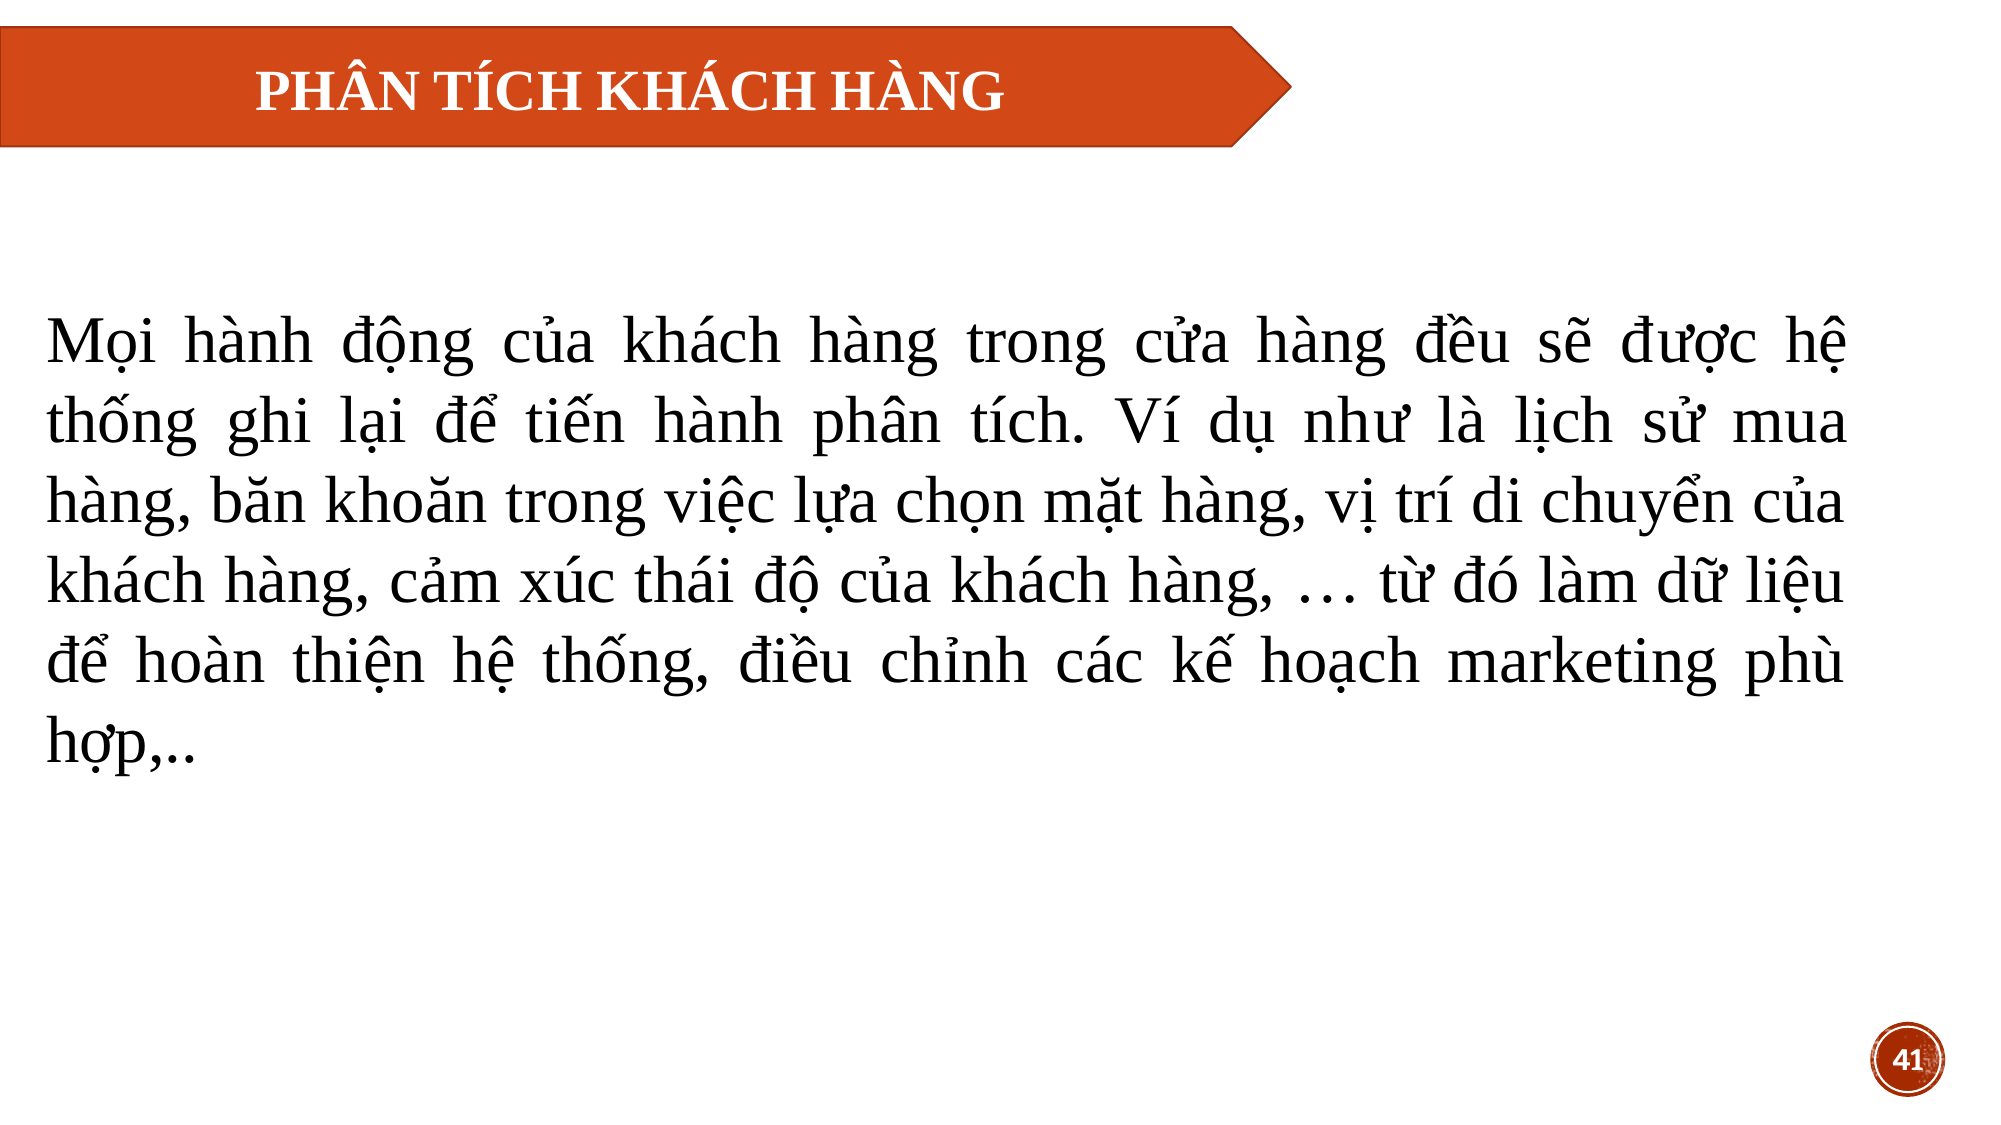

PHÂN TÍCH KHÁCH HÀNG
Mọi hành động của khách hàng trong cửa hàng đều sẽ được hệ thống ghi lại để tiến hành phân tích. Ví dụ như là lịch sử mua hàng, băn khoăn trong việc lựa chọn mặt hàng, vị trí di chuyển của khách hàng, cảm xúc thái độ của khách hàng, … từ đó làm dữ liệu để hoàn thiện hệ thống, điều chỉnh các kế hoạch marketing phù hợp,..
41